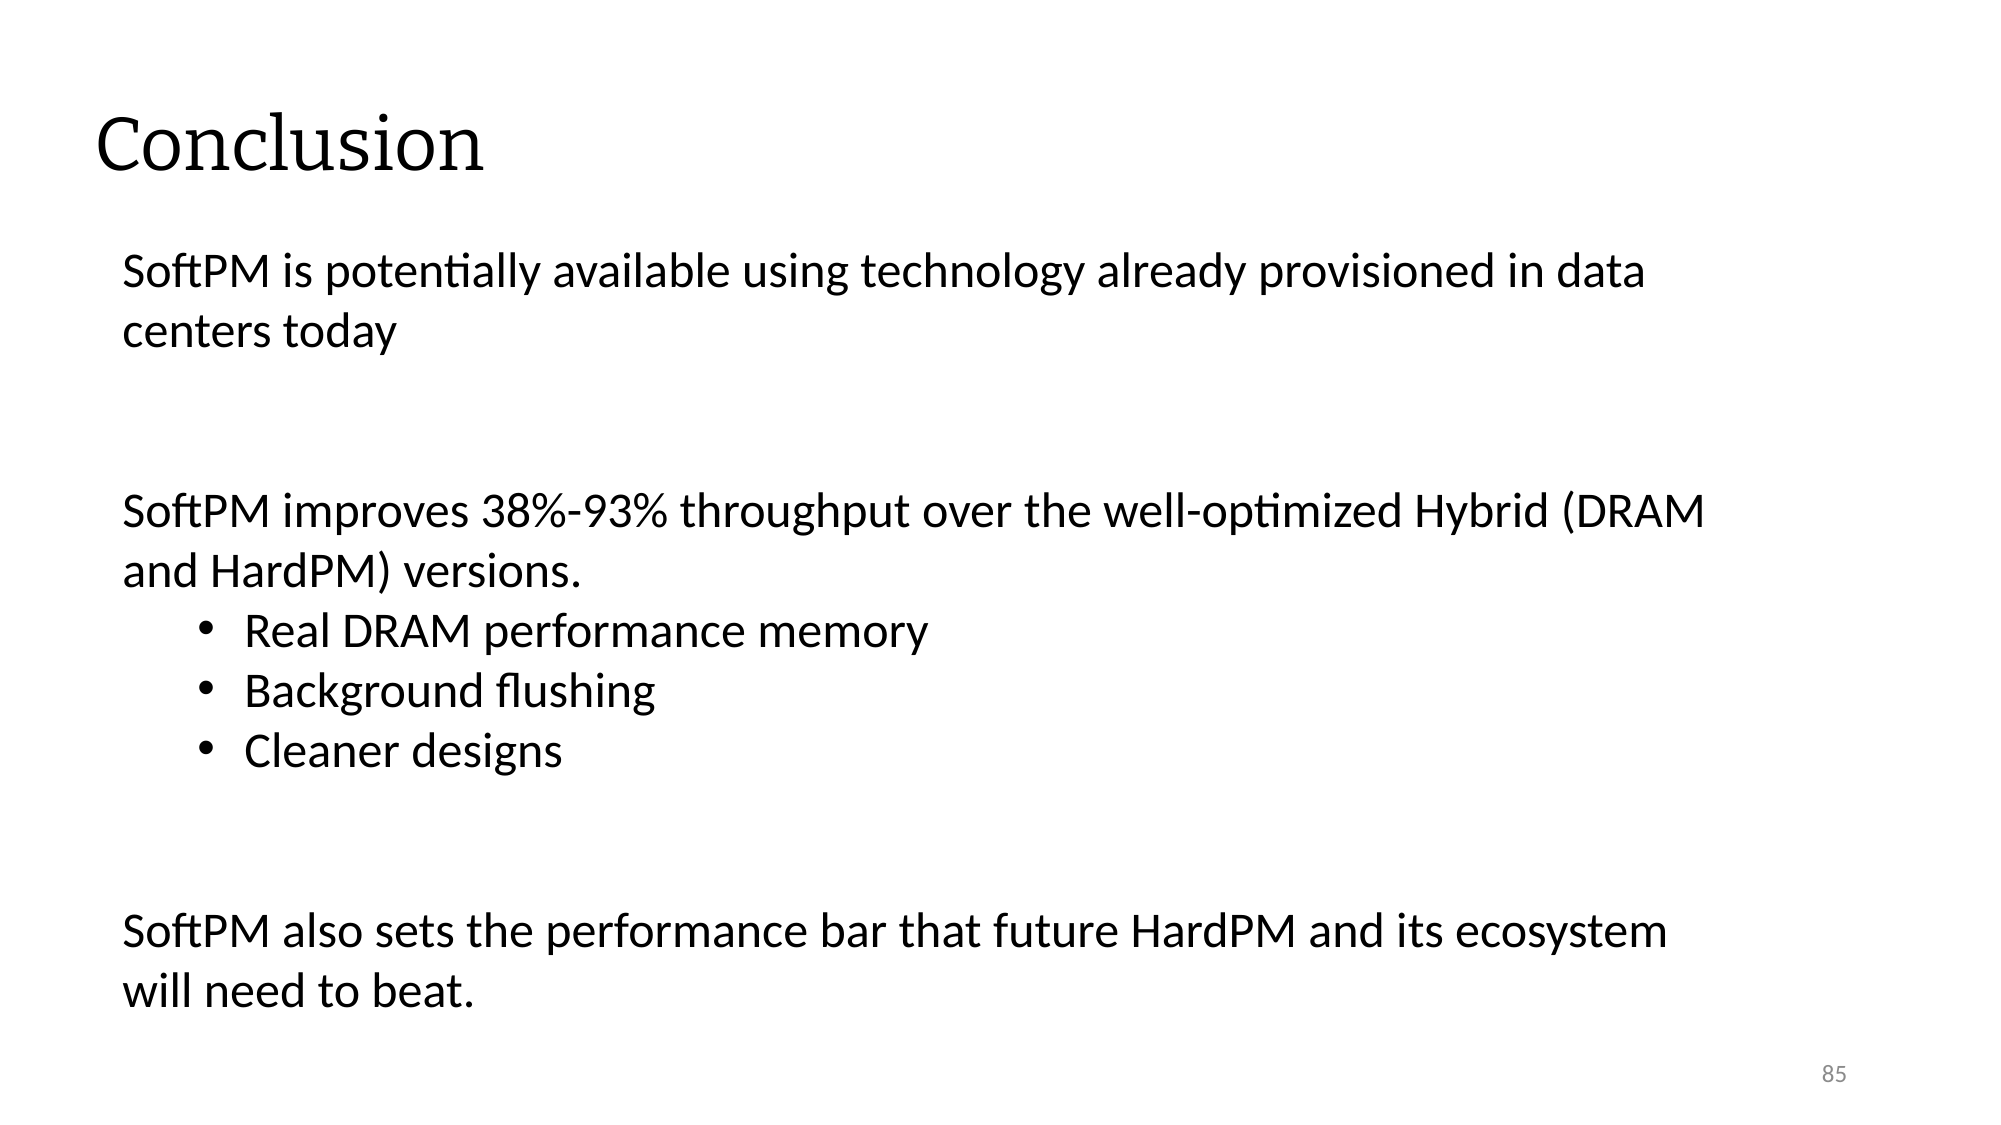

Conclusion
SoftPM is potentially available using technology already provisioned in data centers today

SoftPM improves 38%-93% throughput over the well-optimized Hybrid (DRAM and HardPM) versions.
Real DRAM performance memory
Background flushing
Cleaner designs

SoftPM also sets the performance bar that future HardPM and its ecosystem will need to beat.
85